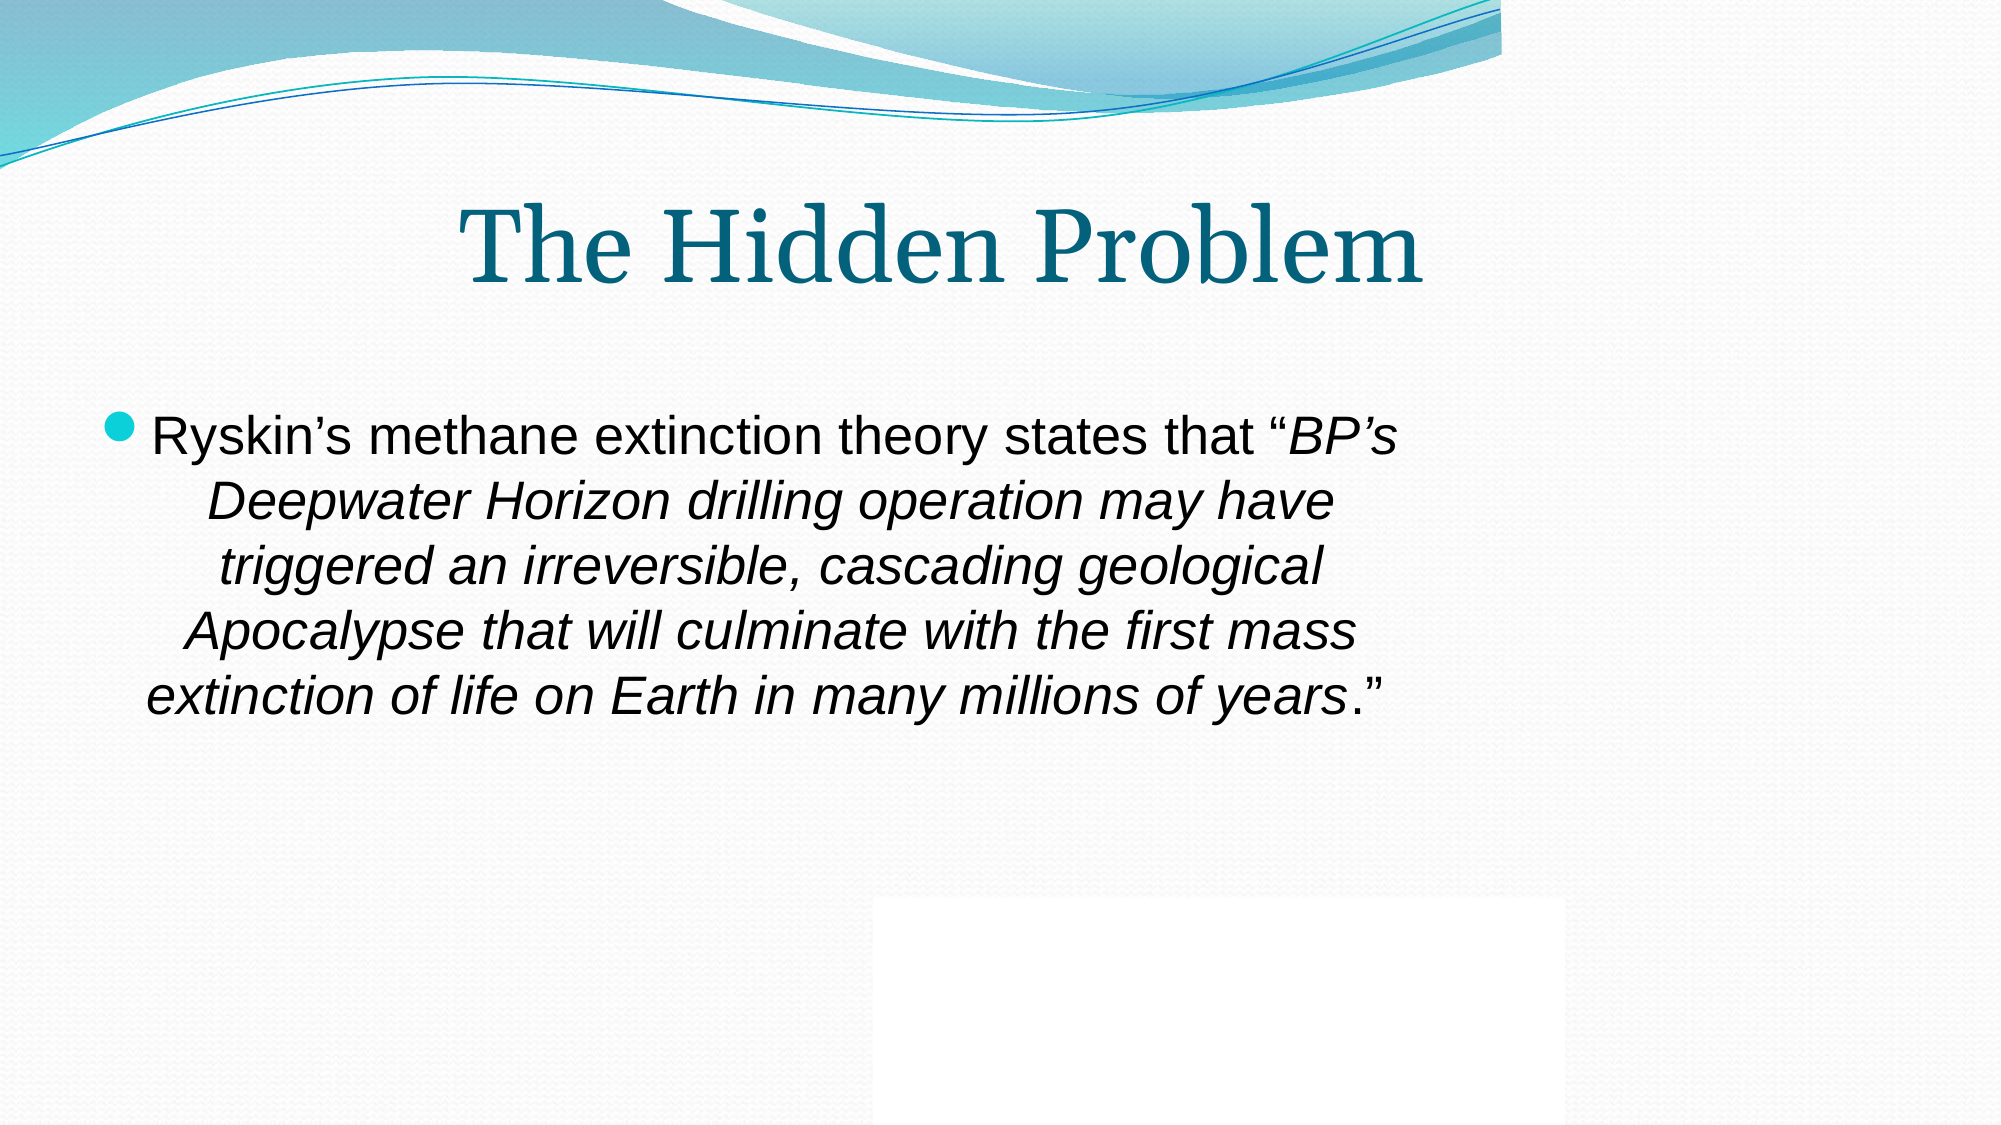

# The Hidden Problem

Ryskin’s methane extinction theory states that “BP’s Deepwater Horizon drilling operation may have triggered an irreversible, cascading geological Apocalypse that will culminate with the first mass extinction of life on Earth in many millions of years.”